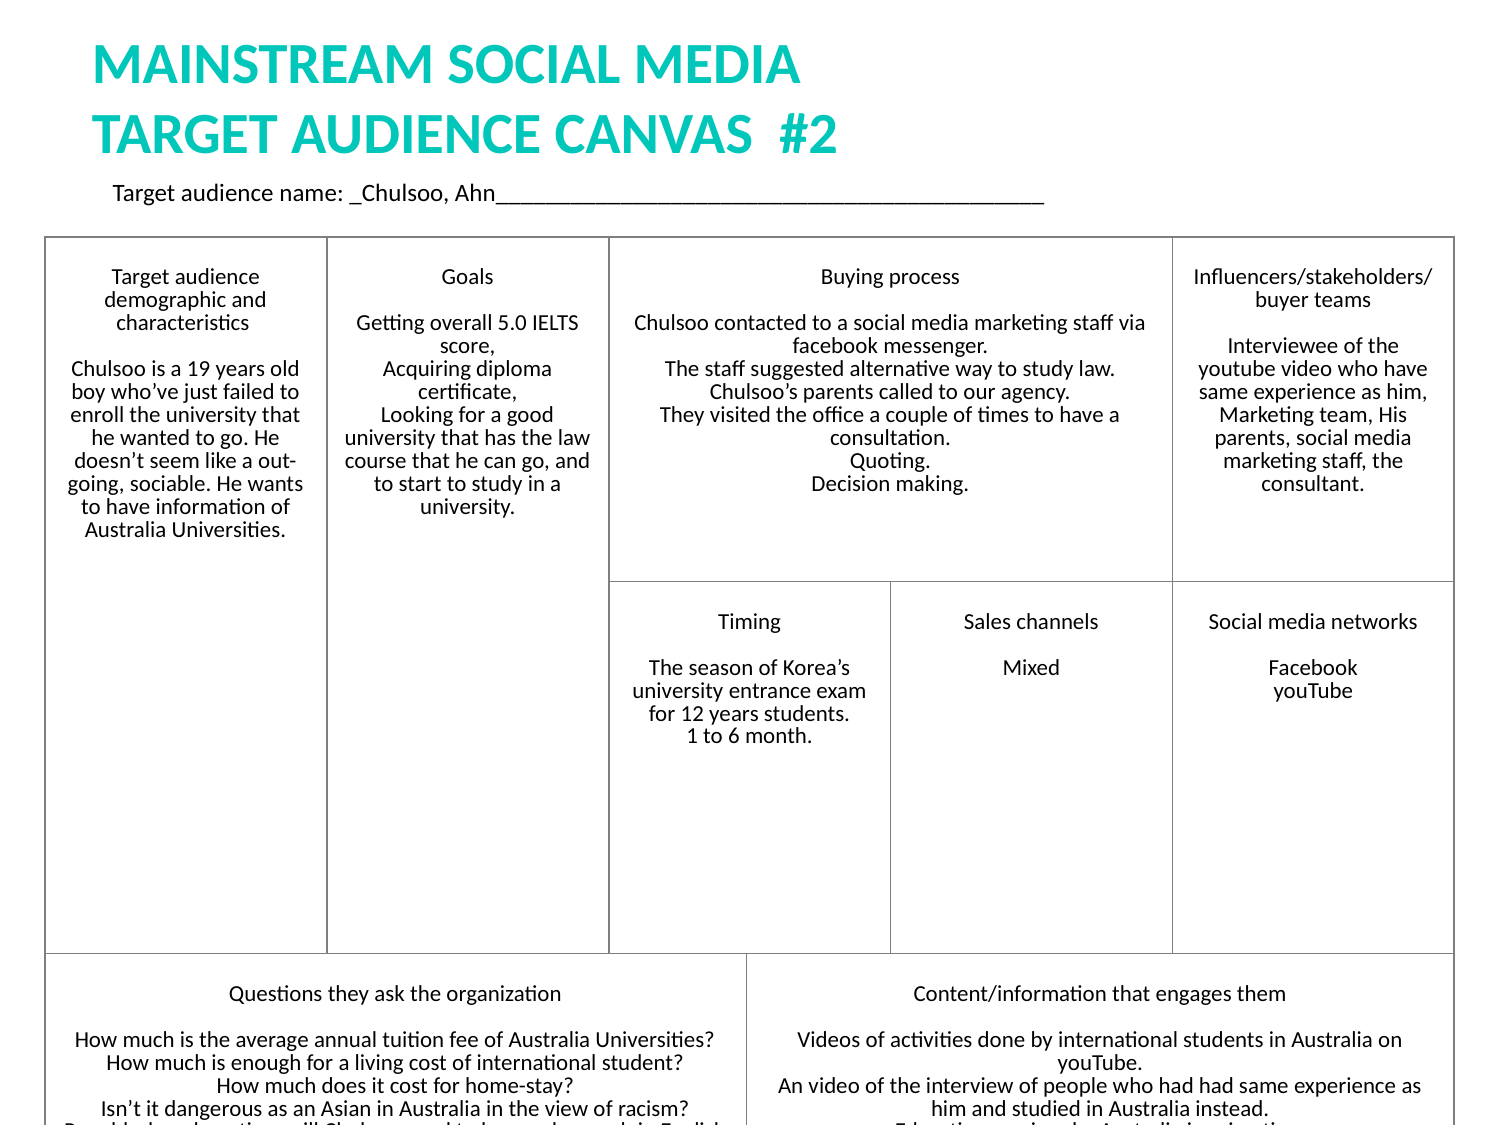

MAINSTREAM SOCIAL MEDIA
TARGET AUDIENCE CANVAS  #2
Target audience name: _Chulsoo, Ahn____________________________________________
| Target audience demographic and characteristics Chulsoo is a 19 years old boy who’ve just failed to enroll the university that he wanted to go. He doesn’t seem like a out-going, sociable. He wants to have information of Australia Universities. | Goals Getting overall 5.0 IELTS score, Acquiring diploma certificate, Looking for a good university that has the law course that he can go, and to start to study in a university. | Buying process Chulsoo contacted to a social media marketing staff via facebook messenger. The staff suggested alternative way to study law. Chulsoo’s parents called to our agency. They visited the office a couple of times to have a consultation. Quoting. Decision making. |  |  | Influencers/stakeholders/buyer teams Interviewee of the youtube video who have same experience as him, Marketing team, His parents, social media marketing staff, the consultant. |
| --- | --- | --- | --- | --- | --- |
|  |  | Timing The season of Korea’s university entrance exam for 12 years students. 1 to 6 month. |  | Sales channels Mixed | Social media networks Facebook youTube |
| Questions they ask the organization How much is the average annual tuition fee of Australia Universities? How much is enough for a living cost of international student? How much does it cost for home-stay? Isn’t it dangerous as an Asian in Australia in the view of racism? Roughly, how long time will Chulsoo need to be good enough in English to attend English-based lectures? |  |  | Content/information that engages them Videos of activities done by international students in Australia on youTube. An video of the interview of people who had had same experience as him and studied in Australia instead. Education seminar by Australia immigration. |  |  |